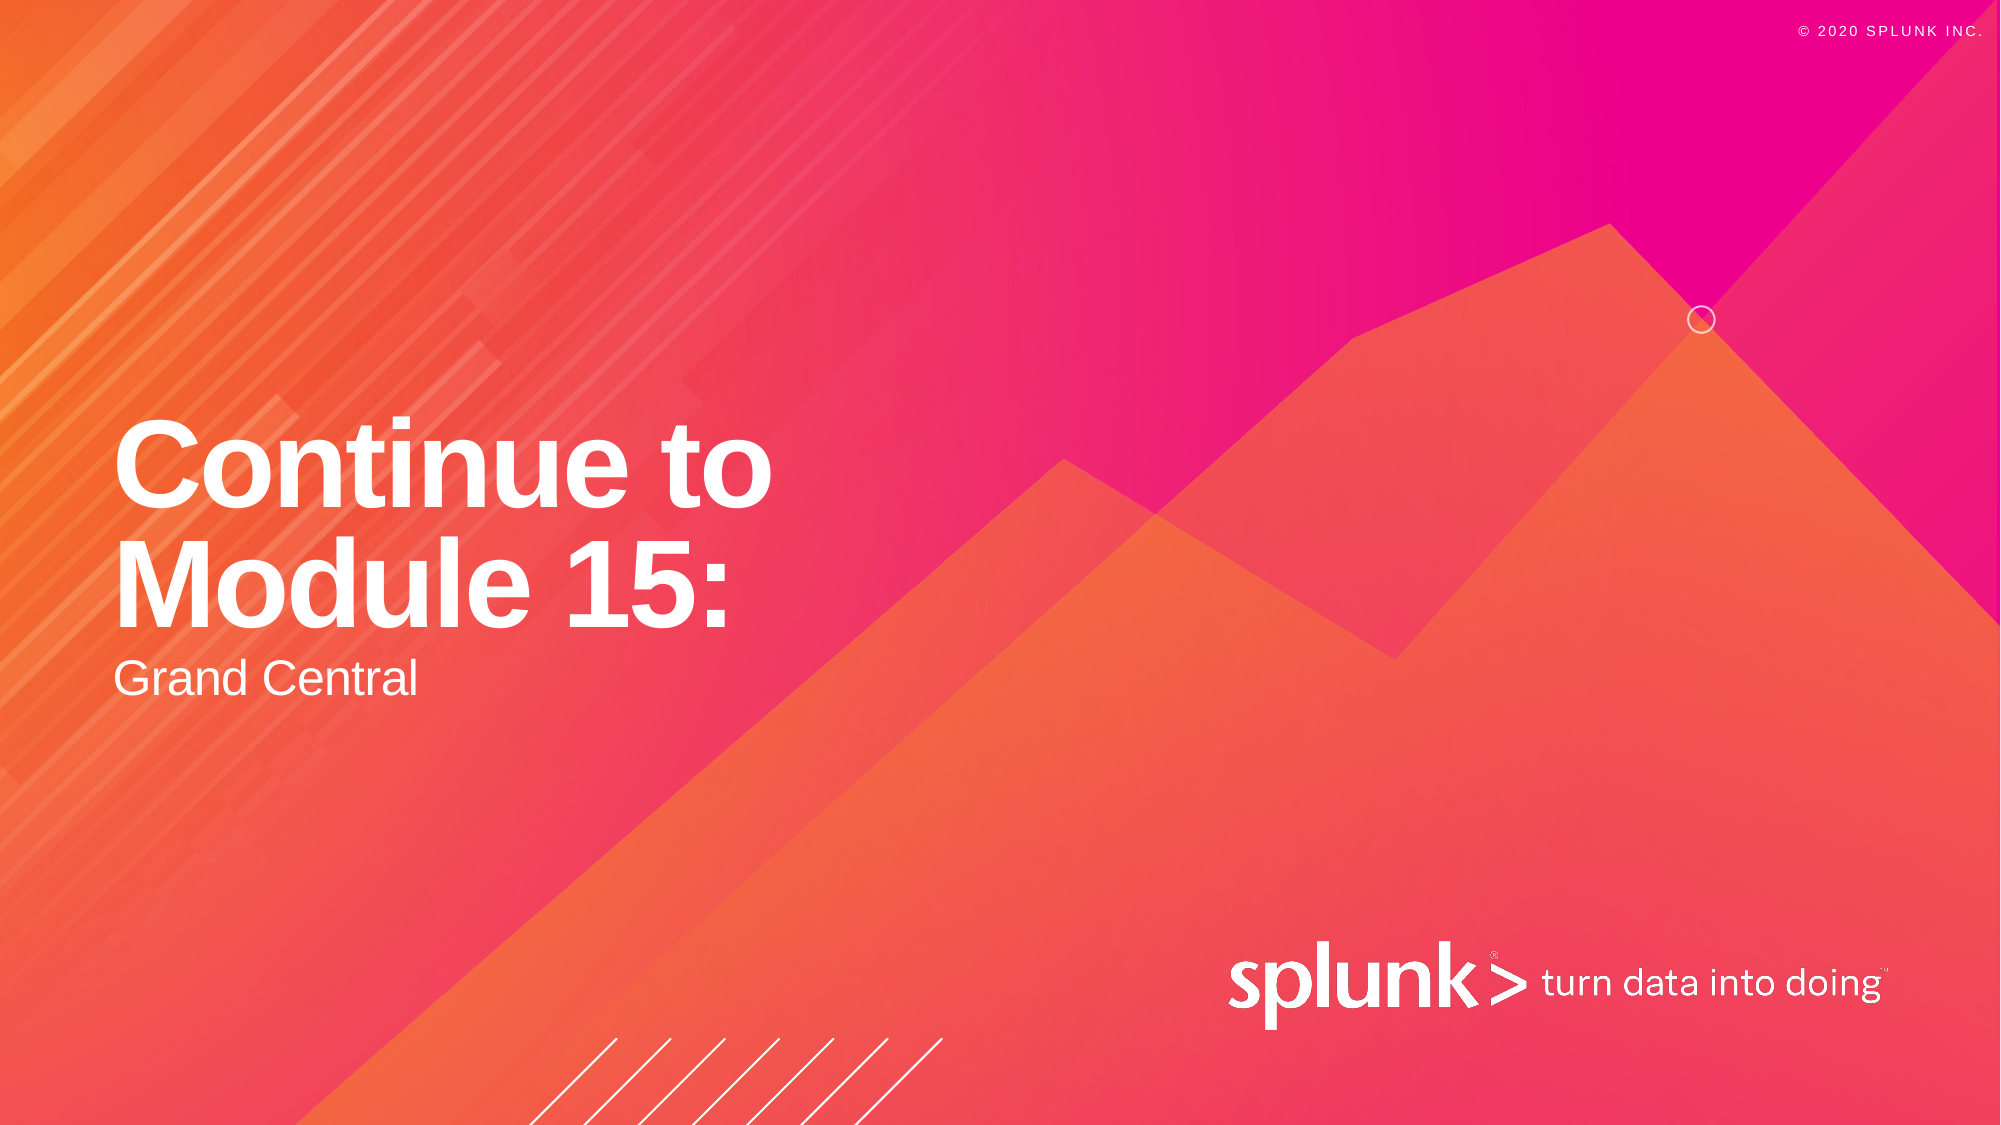

# Continue to Module 15:
Grand Central